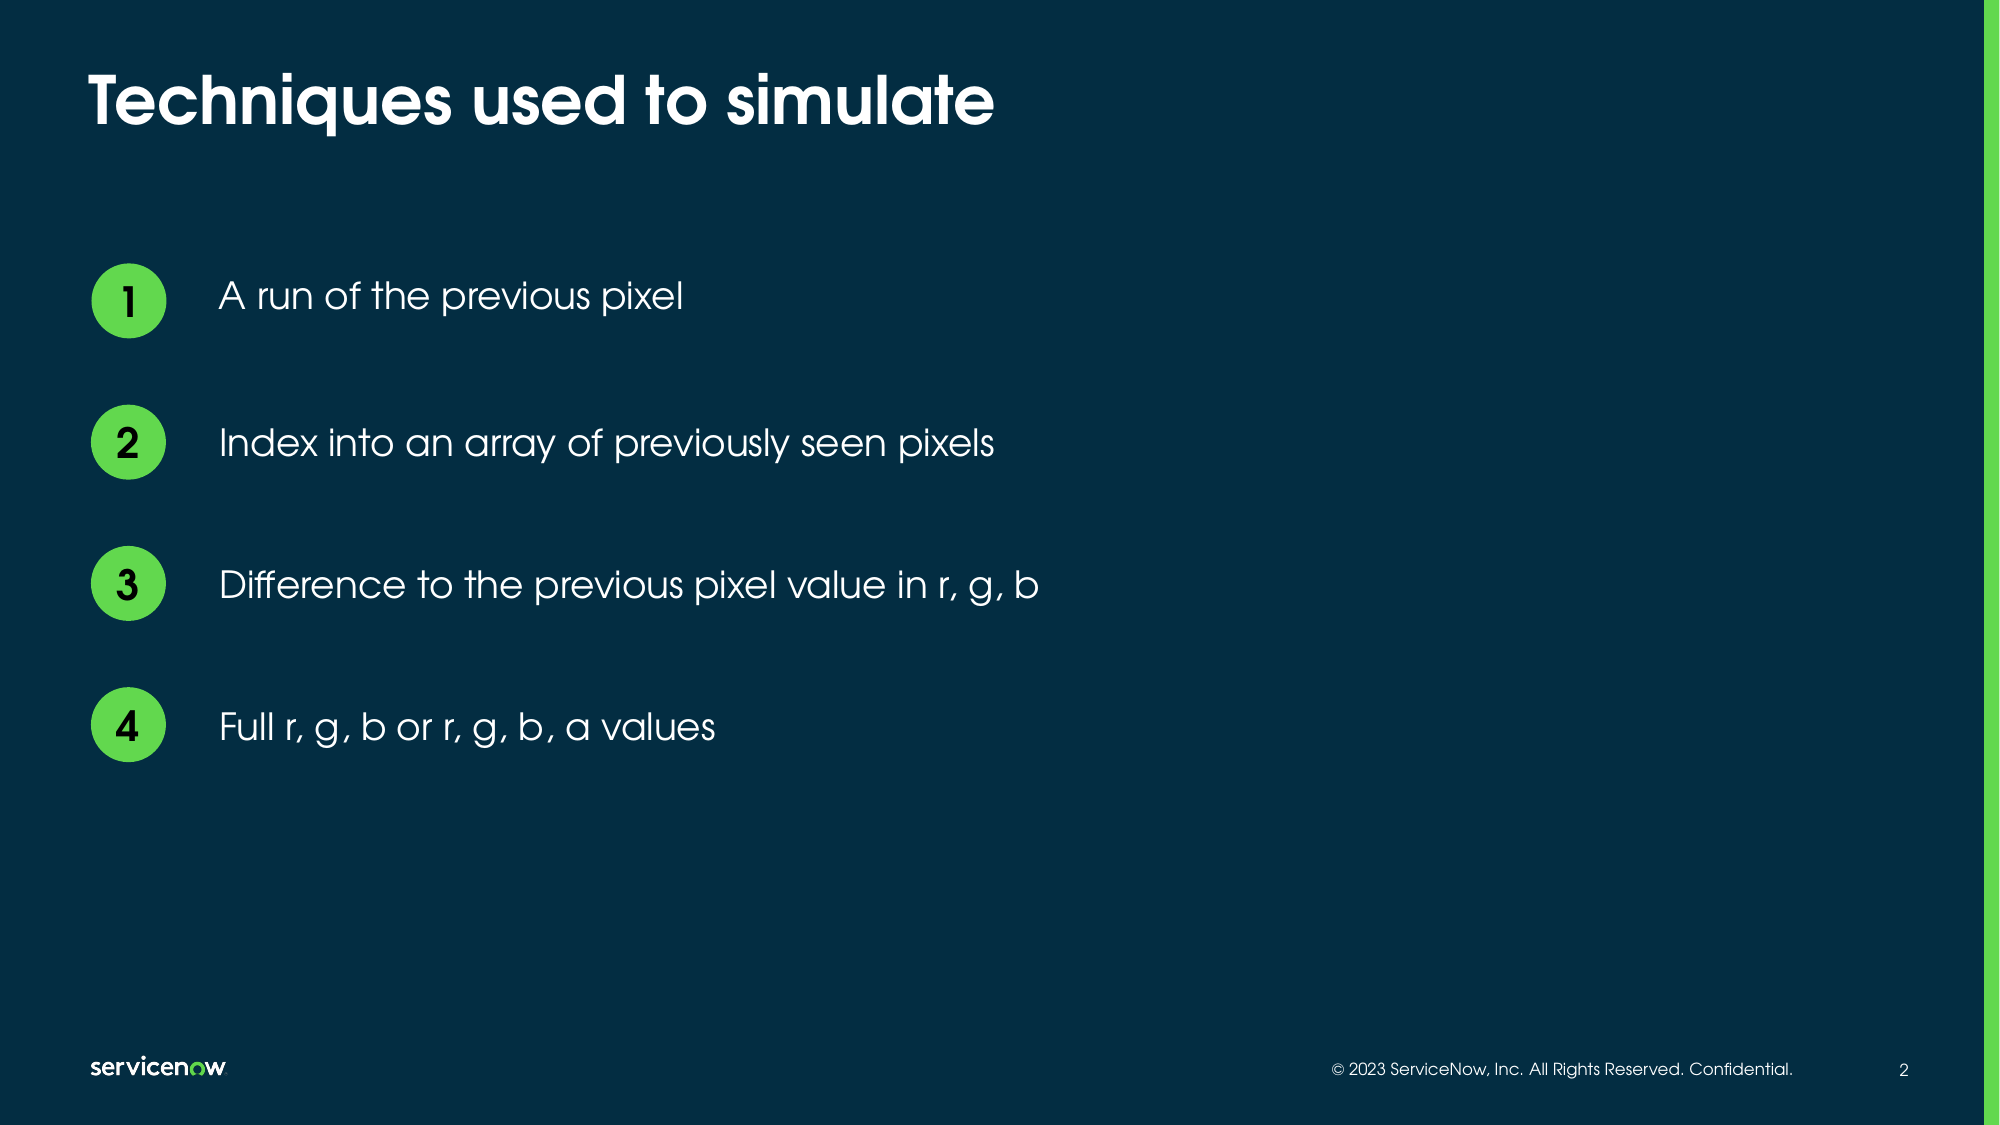

# Techniques used to simulate
1
A run of the previous pixel

2
Index into an array of previously seen pixels

3
Difference to the previous pixel value in r, g, b

4
Full r, g, b or r, g, b, a values